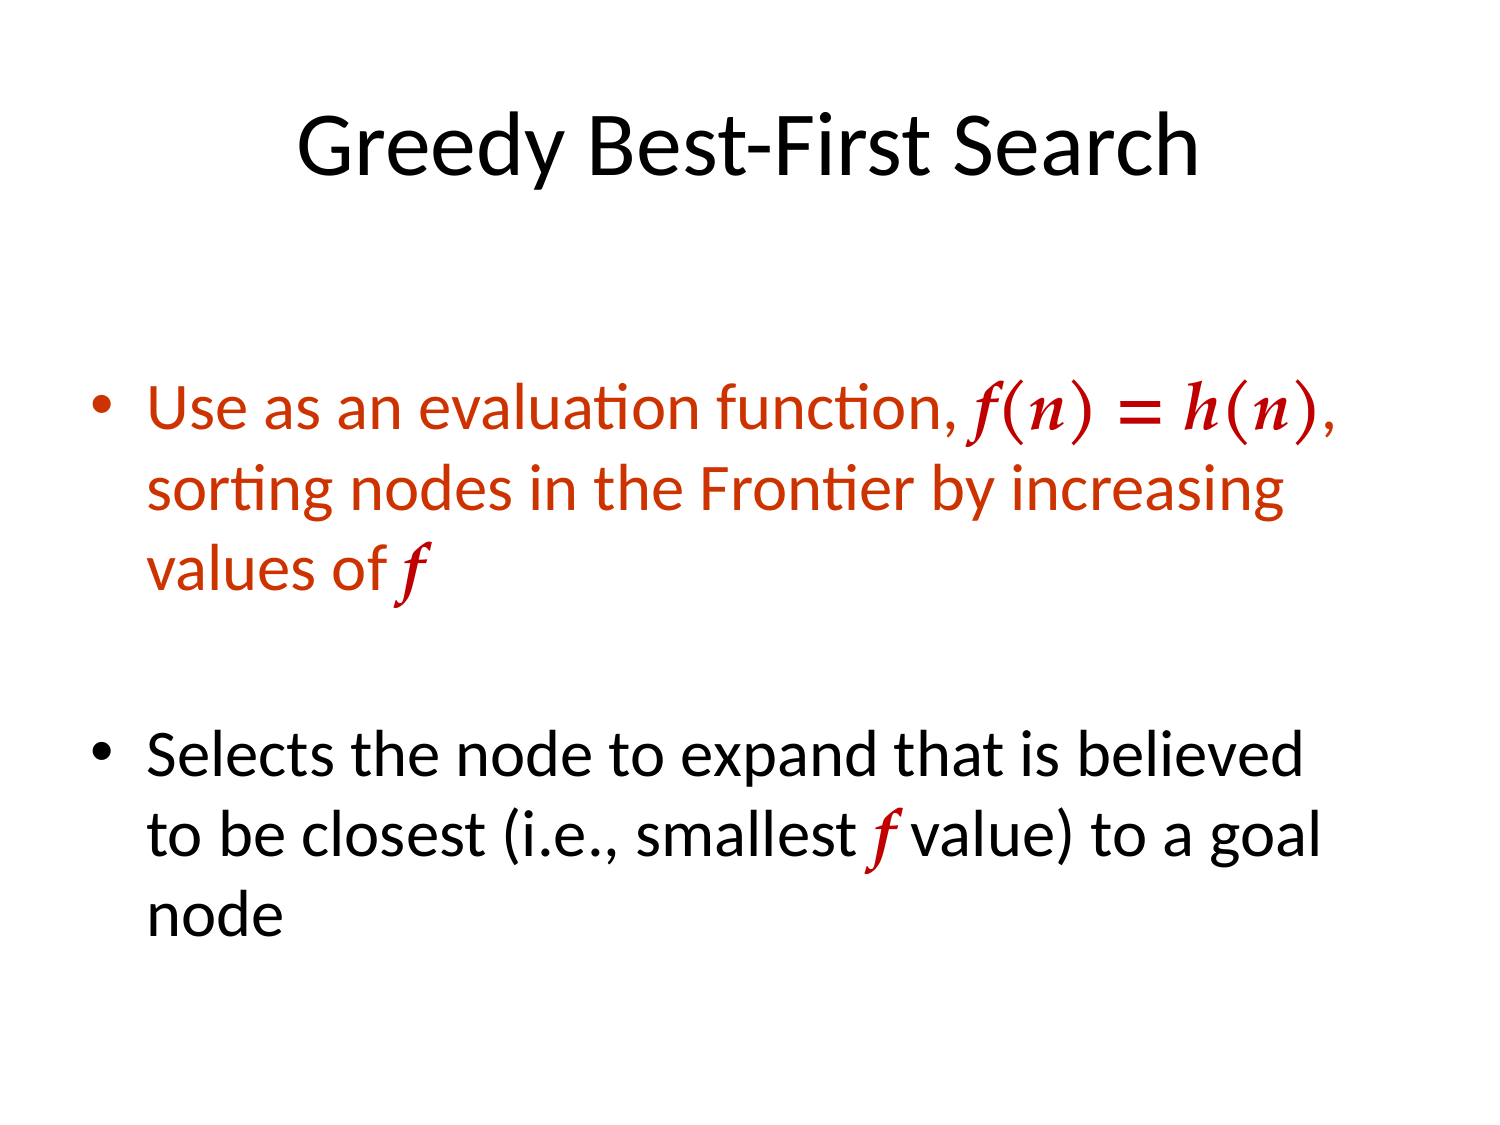

# Greedy Best-First Search

Use as an evaluation function, f(n) = h(n), sorting nodes in the Frontier by increasing values of f

Selects the node to expand that is believed to be closest (i.e., smallest f value) to a goal node